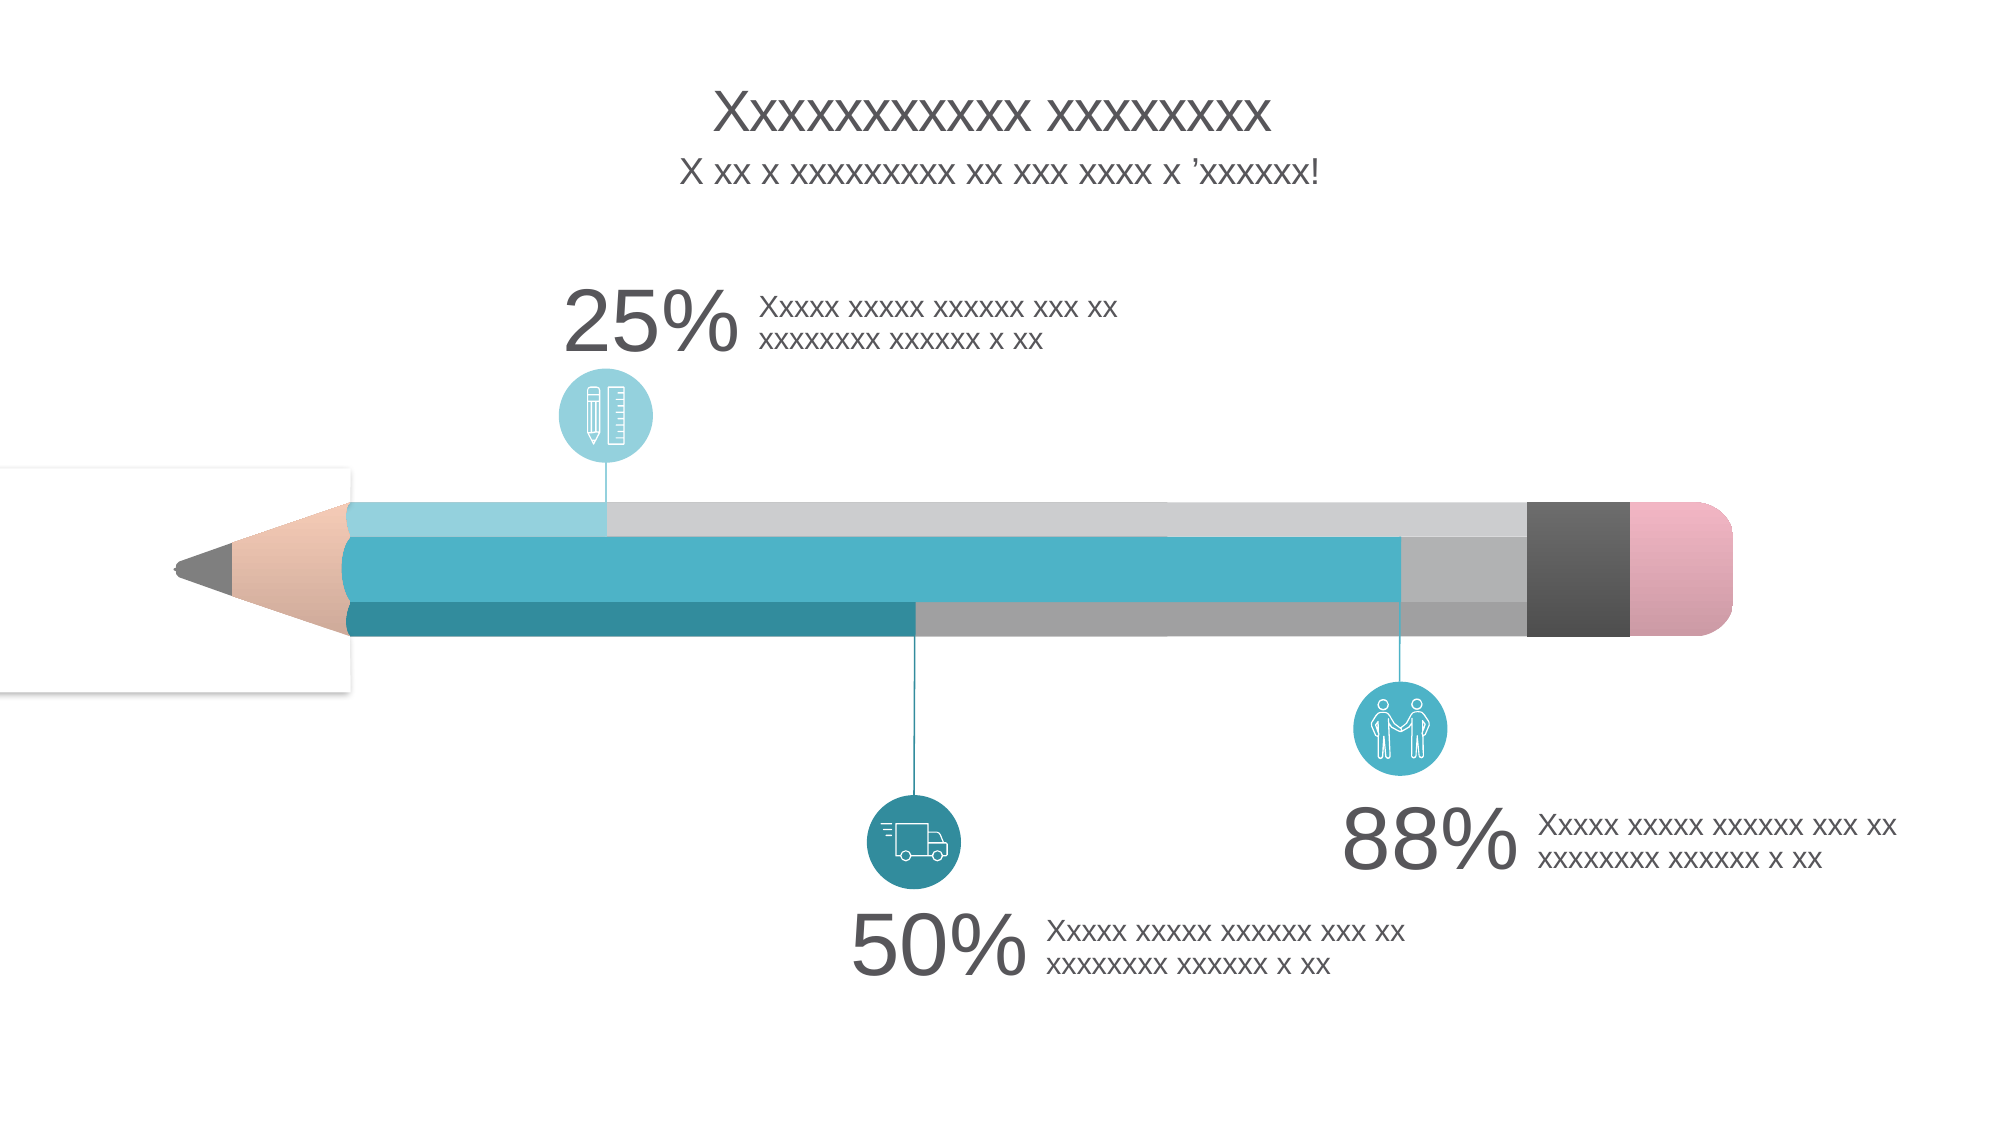

# Xxxxxxxxxxx xxxxxxxx

X xx x xxxxxxxxx xx xxx xxxx x ’xxxxxx!
25%

Xxxxx xxxxx xxxxxx xxx xx xxxxxxxx xxxxxx x xx

88%

Xxxxx xxxxx xxxxxx xxx xx xxxxxxxx xxxxxx x xx
50%
Xxxxx xxxxx xxxxxx xxx xx xxxxxxxx xxxxxx x xx